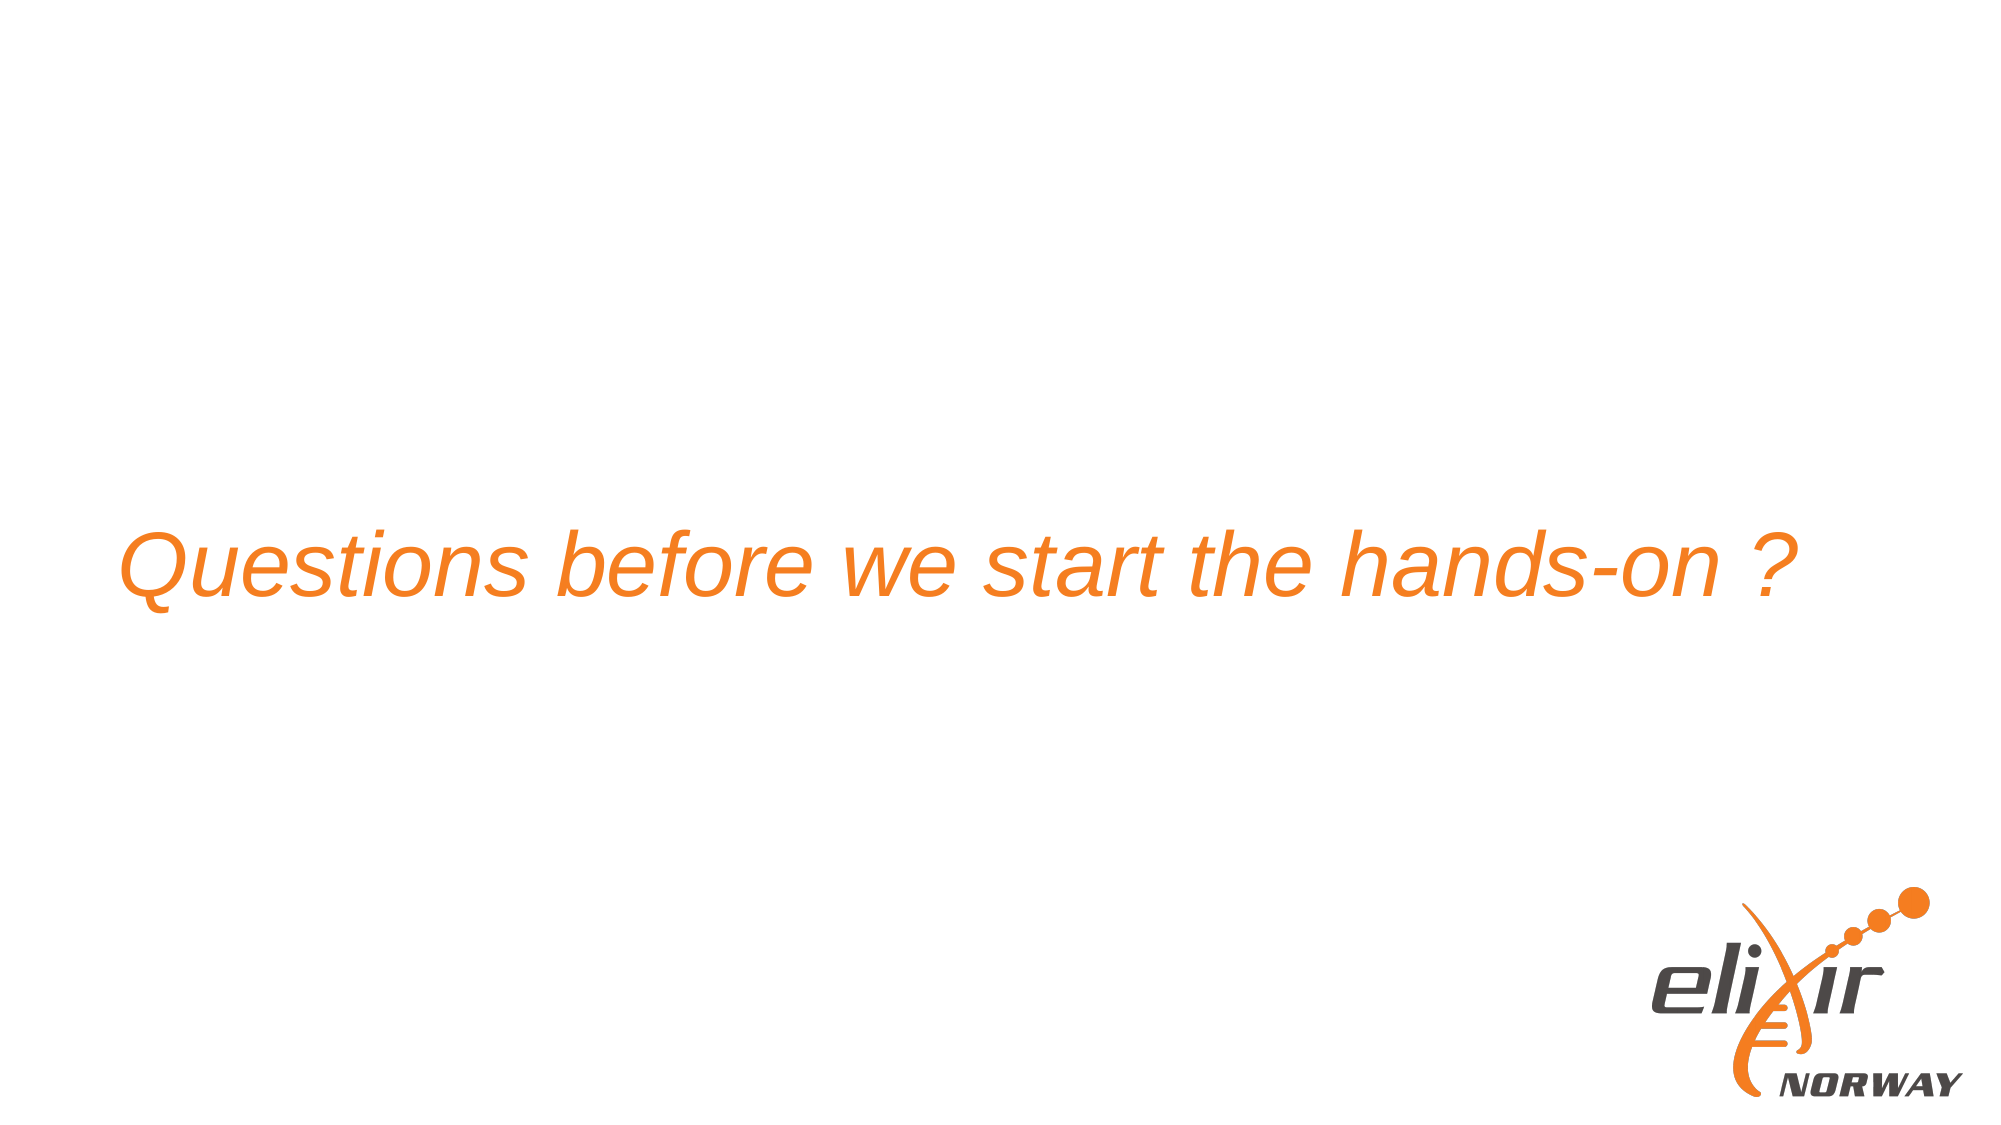

# Questions before we start the hands-on ?